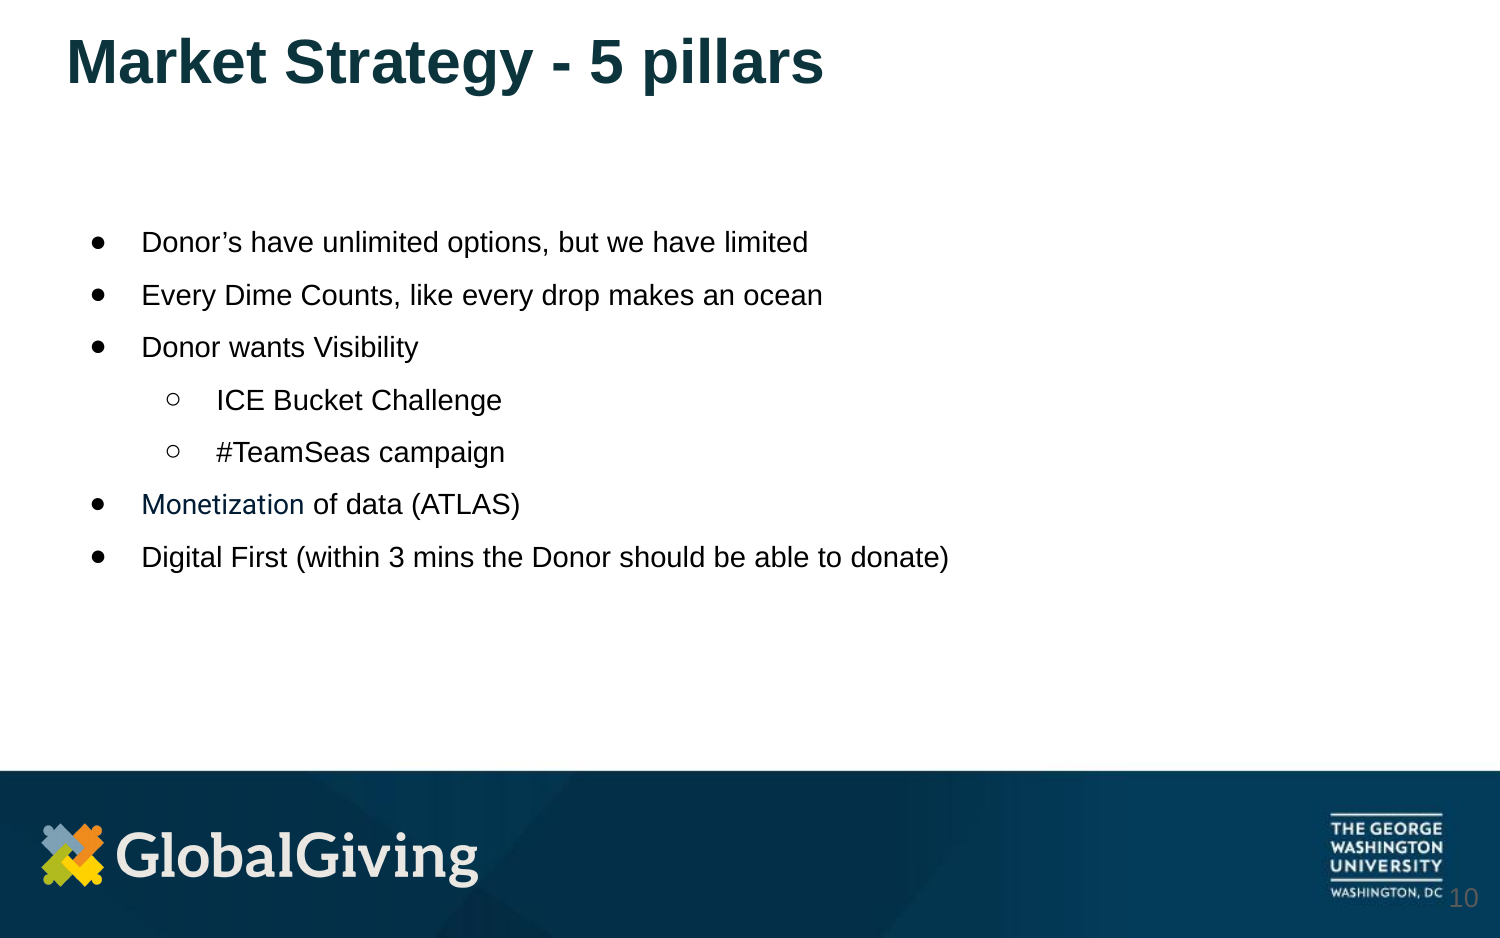

# Market Strategy - 5 pillars
Donor’s have unlimited options, but we have limited
Every Dime Counts, like every drop makes an ocean
Donor wants Visibility
ICE Bucket Challenge
#TeamSeas campaign
Monetization of data (ATLAS)
Digital First (within 3 mins the Donor should be able to donate)
10